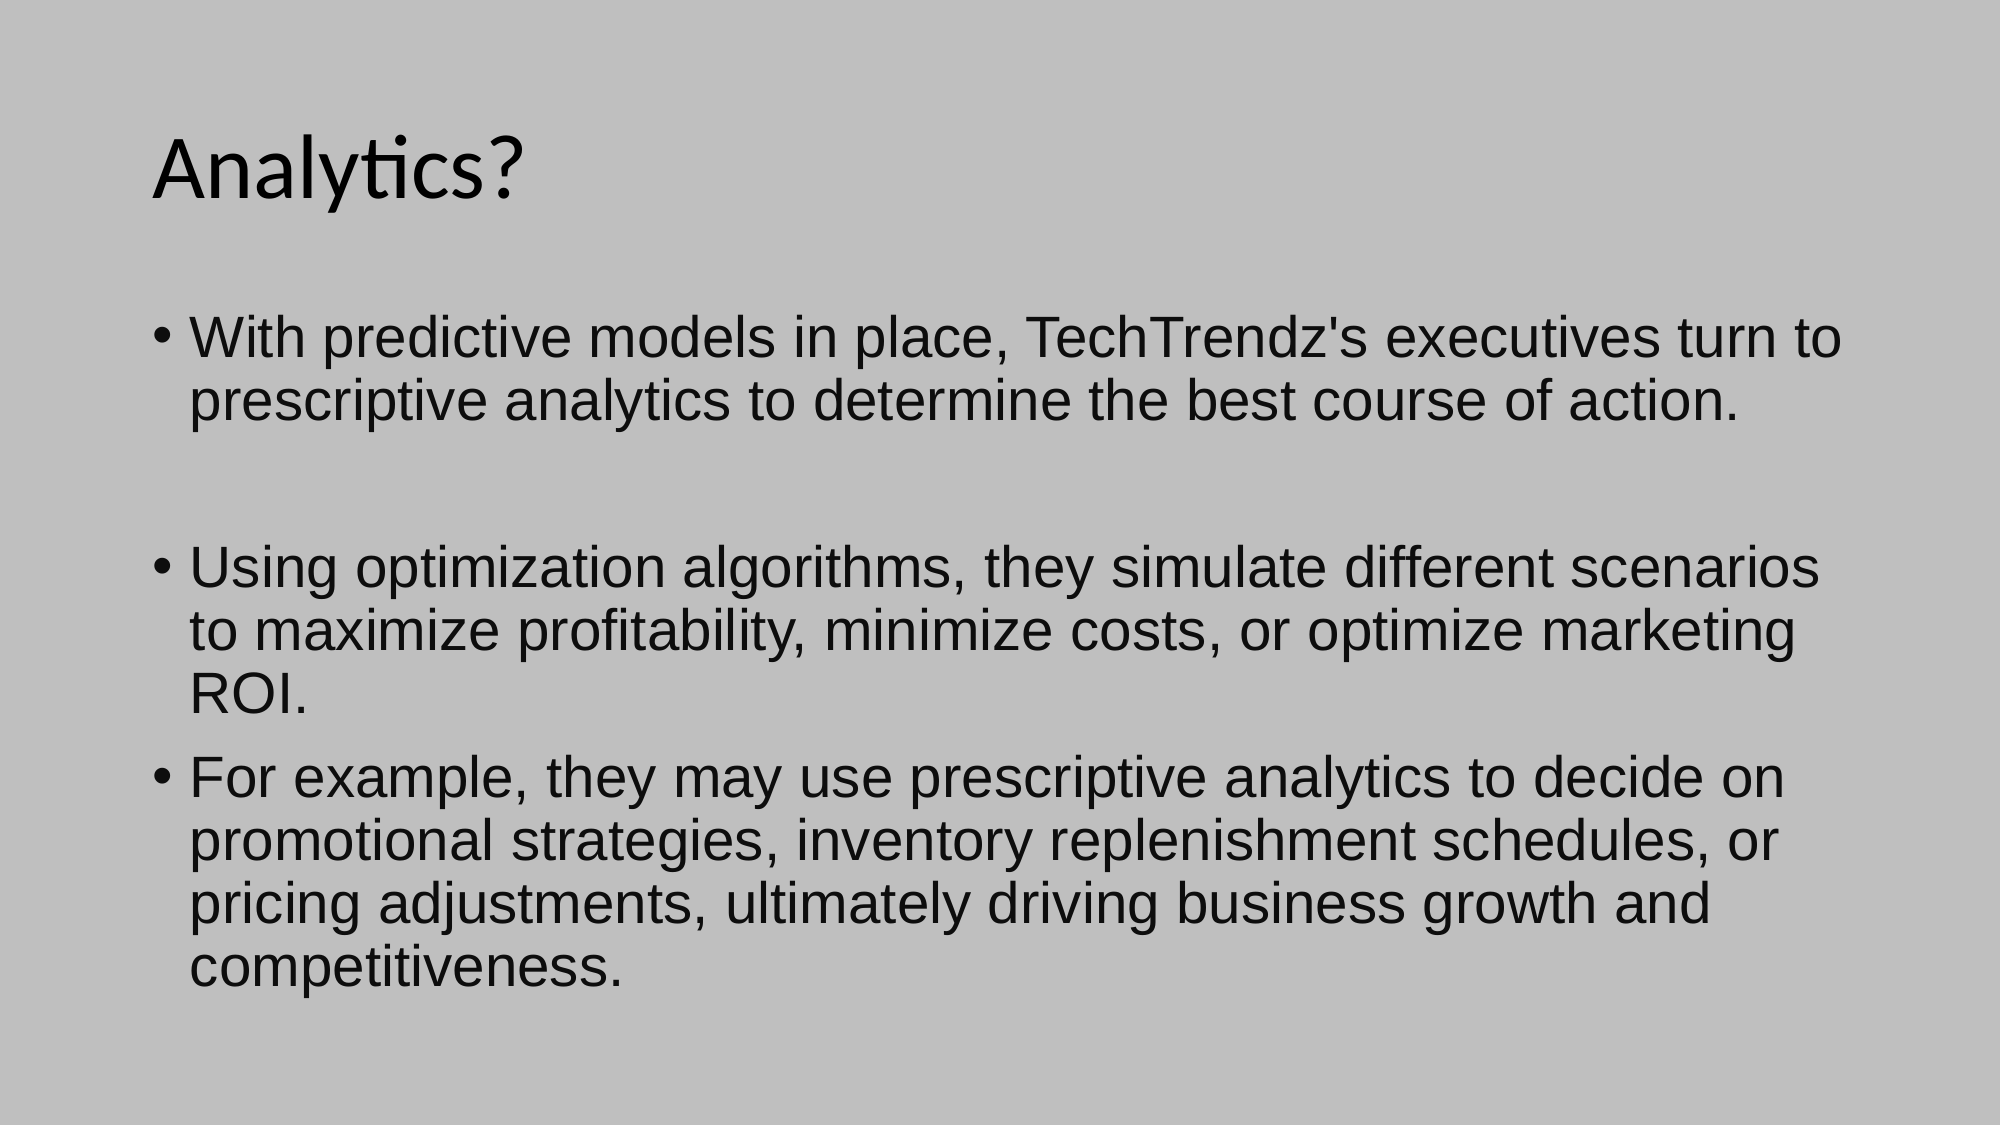

# Analytics?
With predictive models in place, TechTrendz's executives turn to prescriptive analytics to determine the best course of action.

Using optimization algorithms, they simulate different scenarios to maximize profitability, minimize costs, or optimize marketing ROI.
For example, they may use prescriptive analytics to decide on promotional strategies, inventory replenishment schedules, or pricing adjustments, ultimately driving business growth and competitiveness.